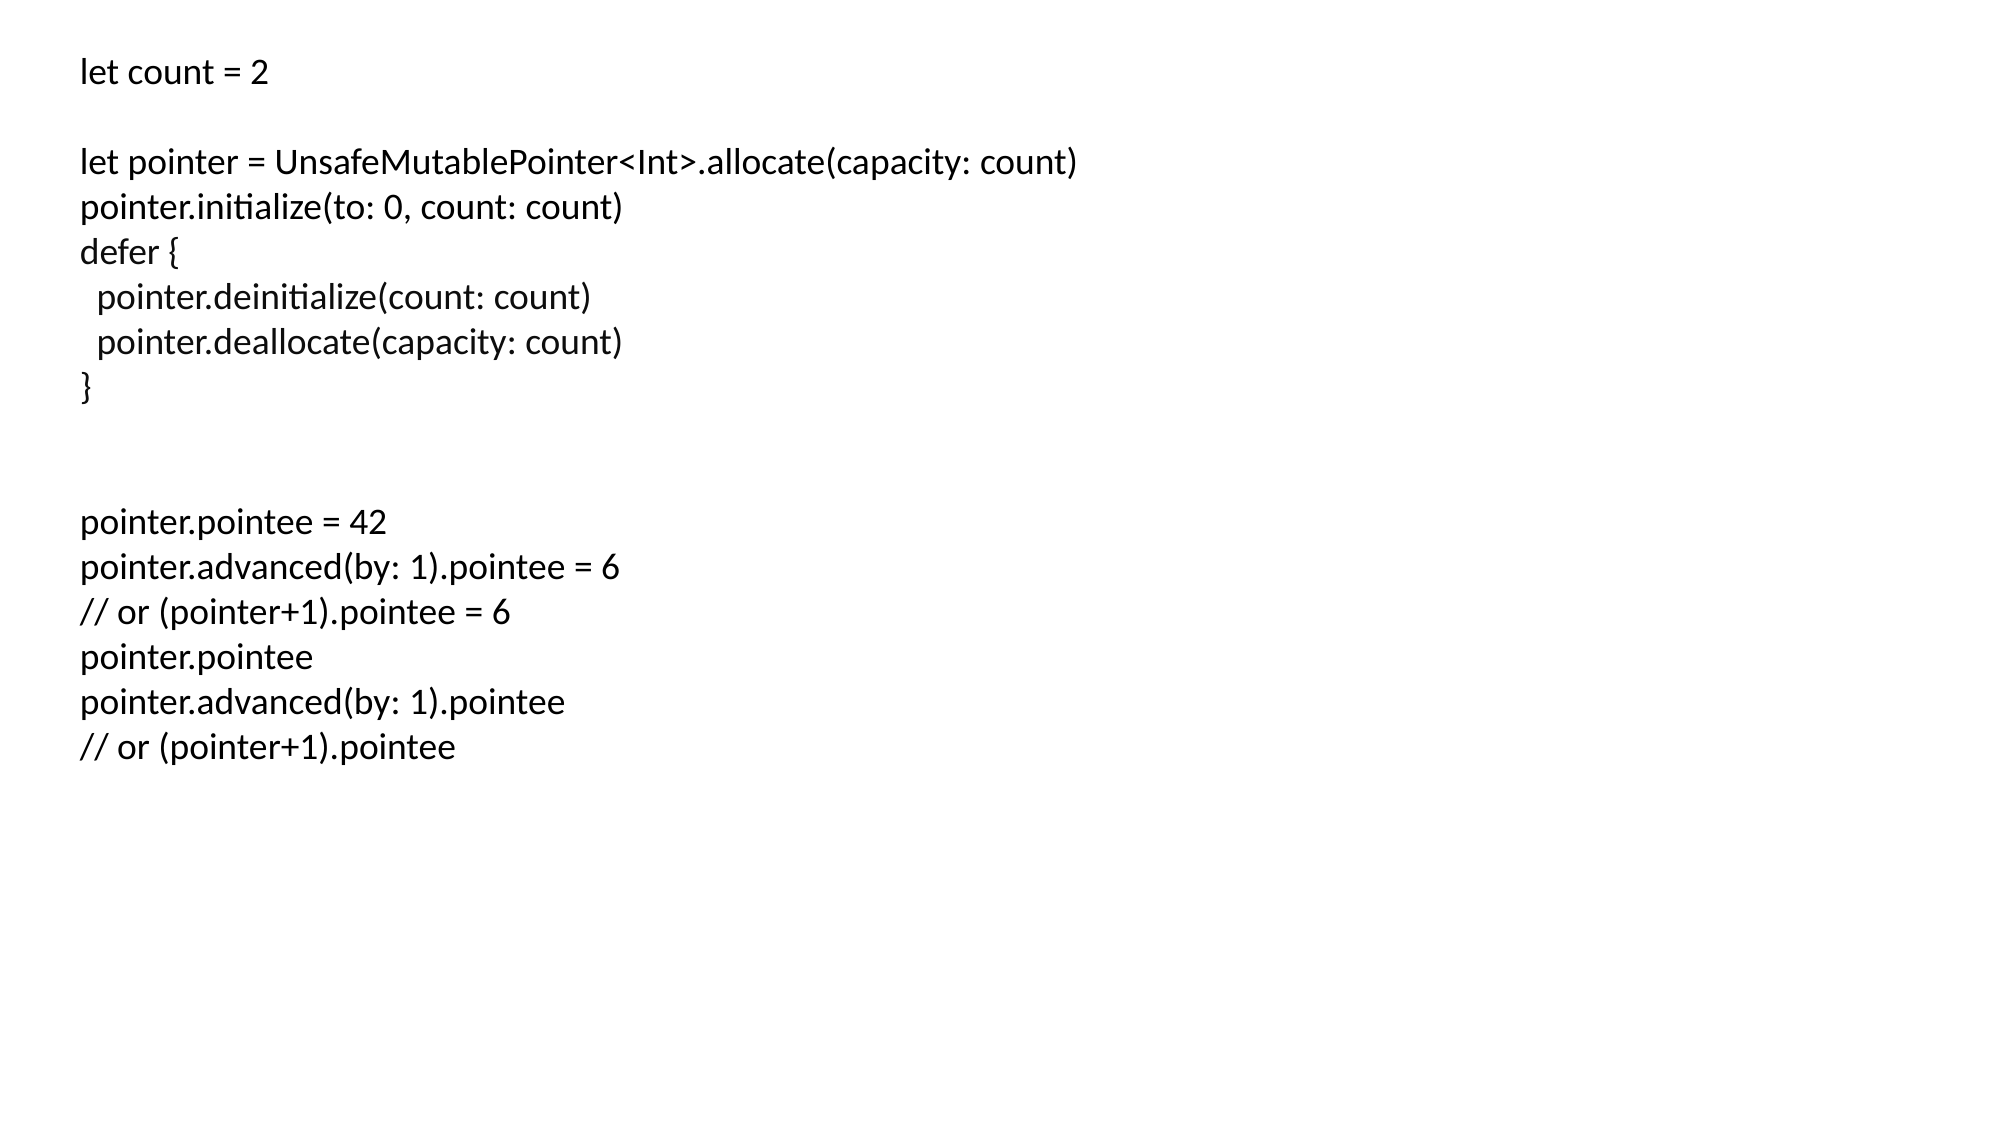

let count = 2
let pointer = UnsafeMutablePointer<Int>.allocate(capacity: count)
pointer.initialize(to: 0, count: count)
defer {
  pointer.deinitialize(count: count)
  pointer.deallocate(capacity: count)
}

pointer.pointee = 42
pointer.advanced(by: 1).pointee = 6
// or (pointer+1).pointee = 6
pointer.pointee
pointer.advanced(by: 1).pointee
// or (pointer+1).pointee